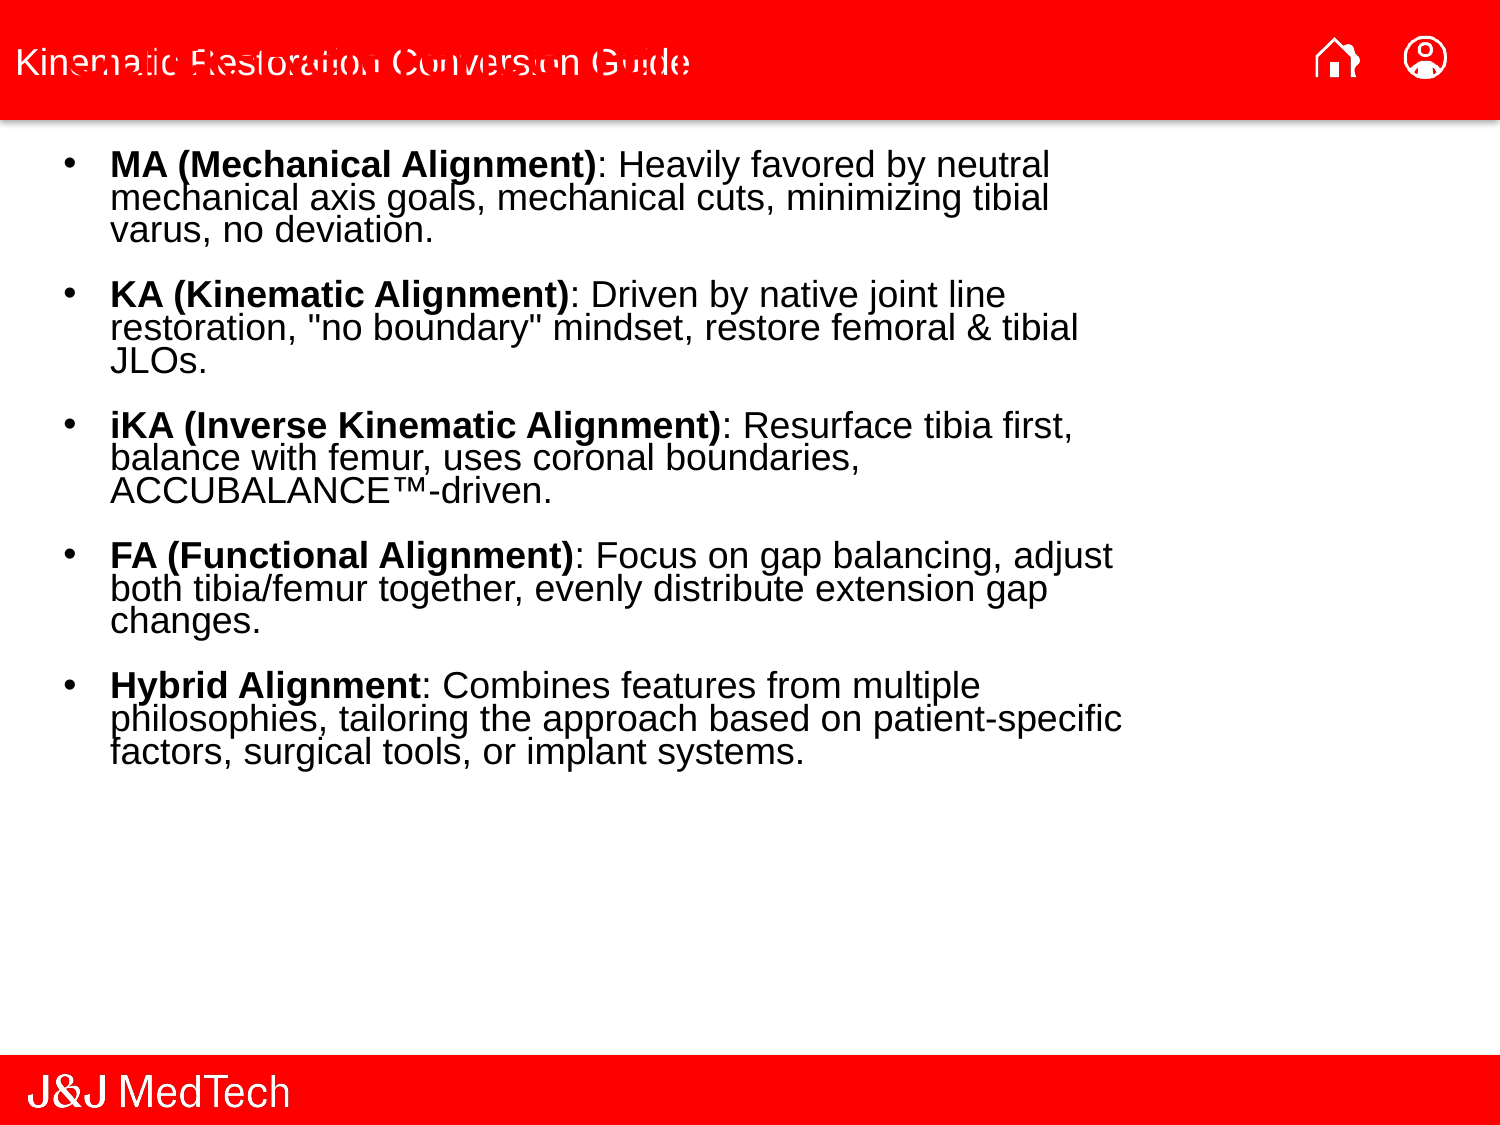

Quick-Reference Terms
MA (Mechanical Alignment): Heavily favored by neutral mechanical axis goals, mechanical cuts, minimizing tibial varus, no deviation.

KA (Kinematic Alignment): Driven by native joint line restoration, "no boundary" mindset, restore femoral & tibial JLOs.

iKA (Inverse Kinematic Alignment): Resurface tibia first, balance with femur, uses coronal boundaries, ACCUBALANCE™-driven.

FA (Functional Alignment): Focus on gap balancing, adjust both tibia/femur together, evenly distribute extension gap changes.

Hybrid Alignment: Combines features from multiple philosophies, tailoring the approach based on patient-specific factors, surgical tools, or implant systems.